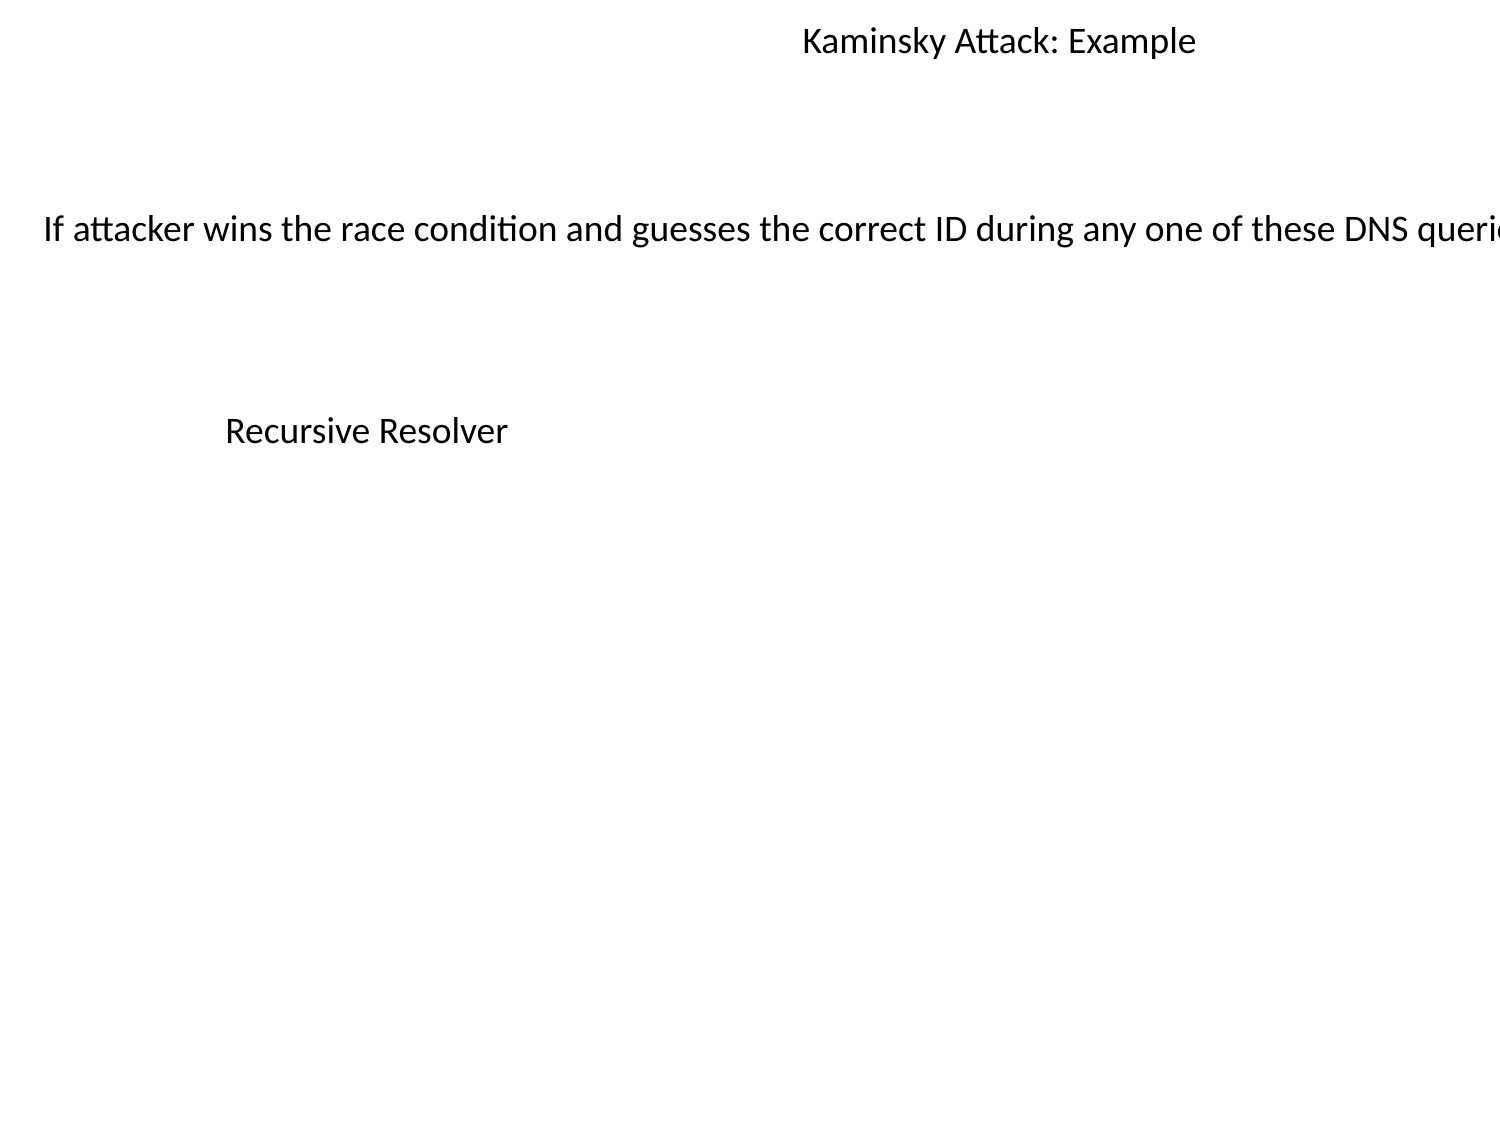

Kaminsky Attack: Example
If attacker wins the race condition and guesses the correct ID during any one of these DNS queries, attacker’s IP will be cached

Recursive Resolver
Attacker